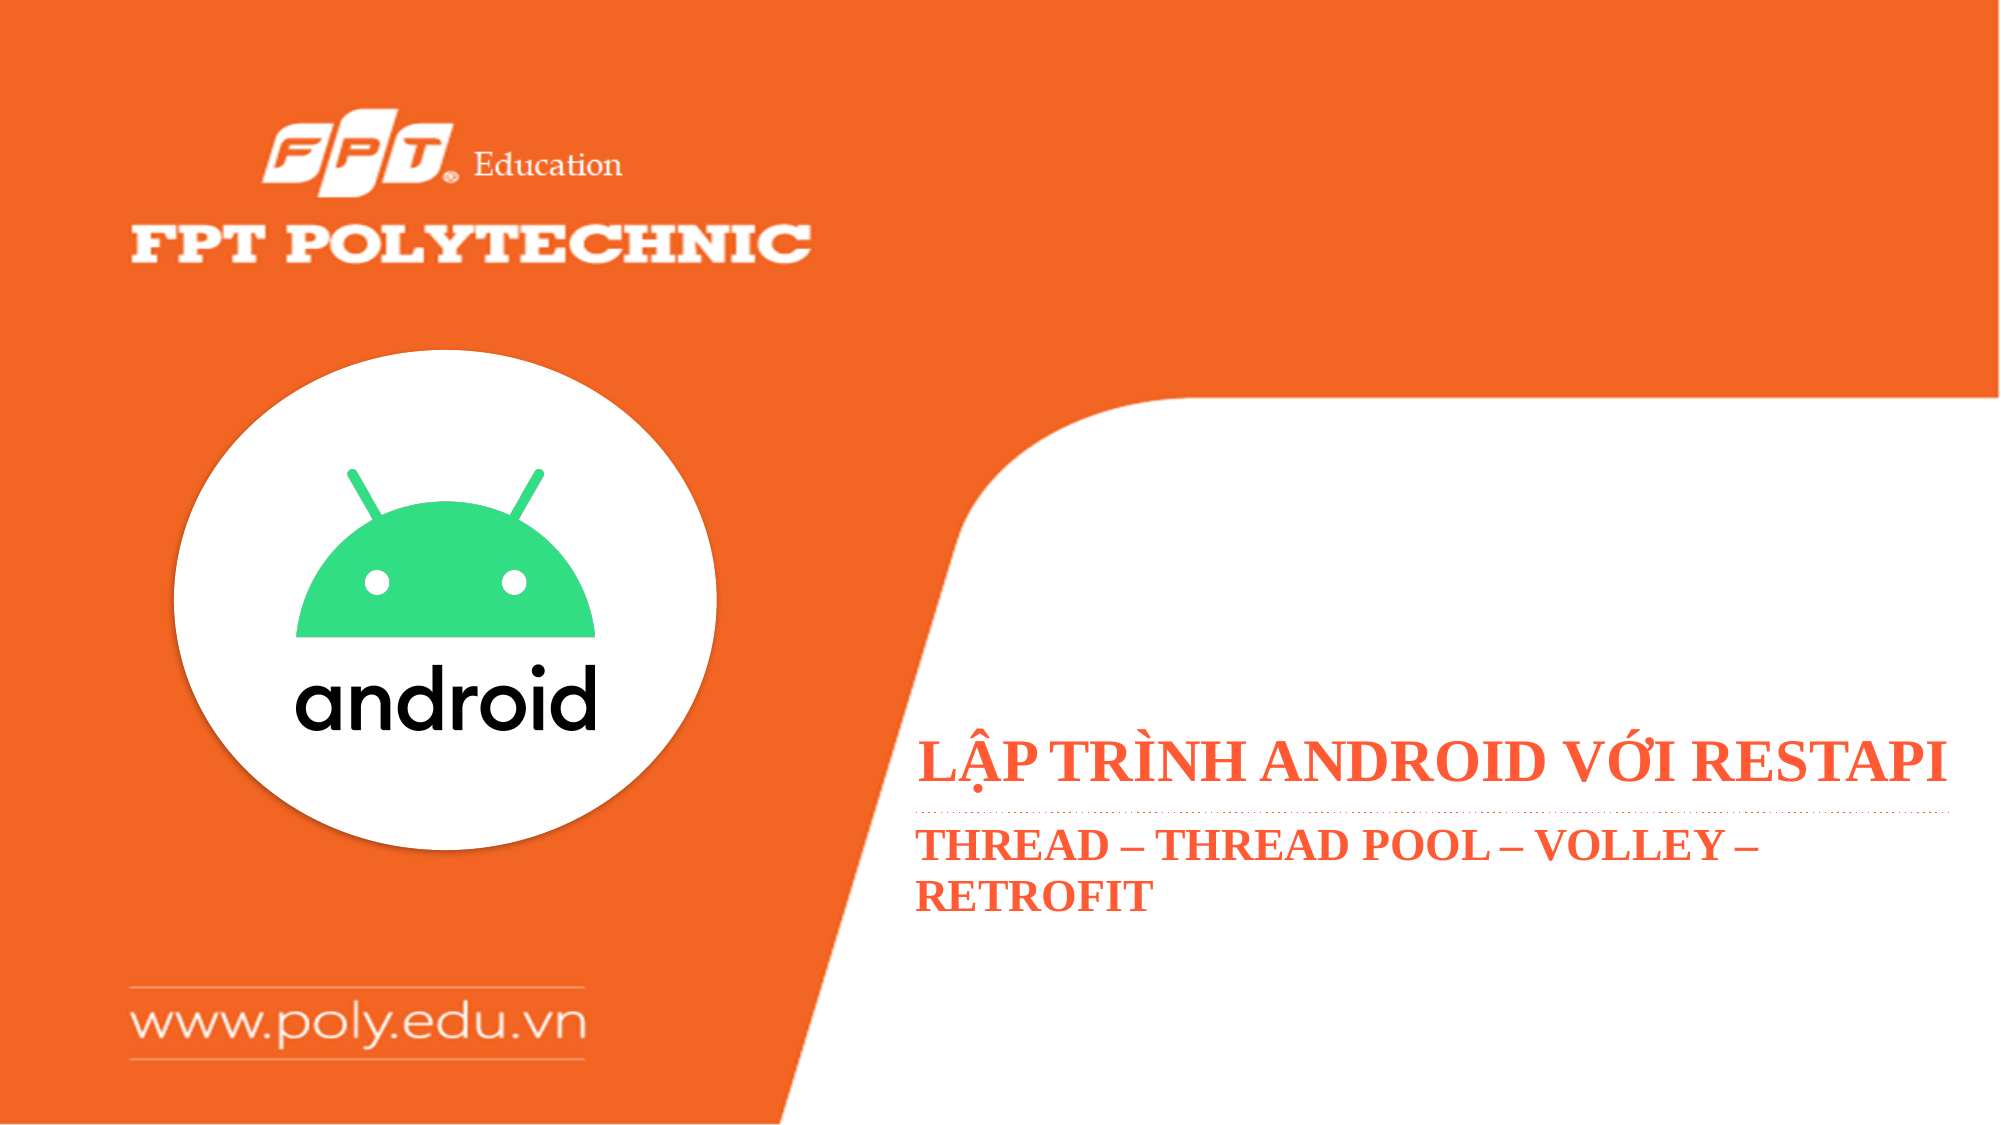

# LẬP TRÌNH ANDROID VỚI RESTAPI
thread – thread pool – volley – retrofit